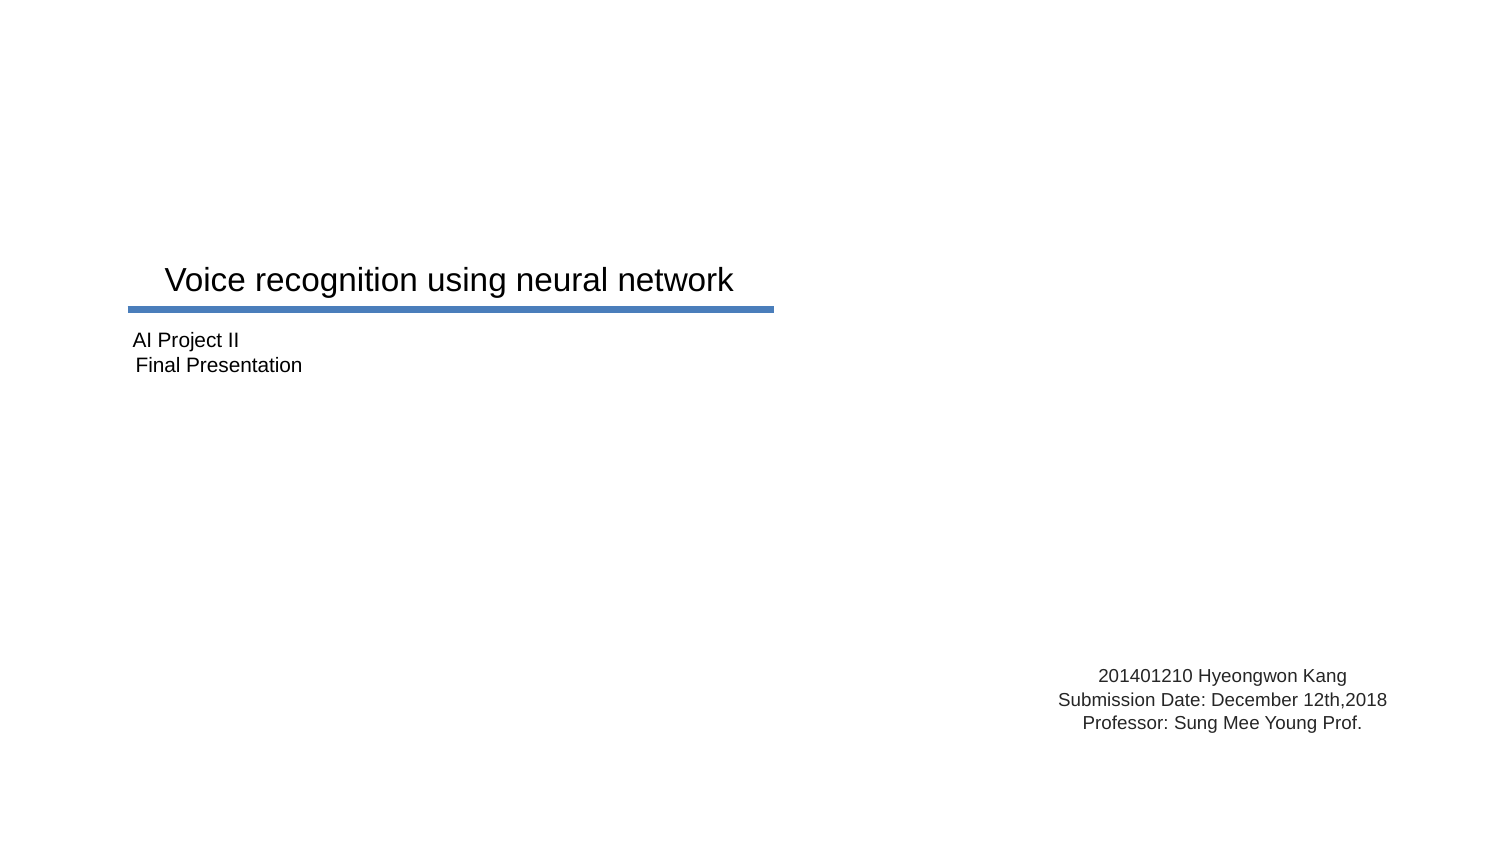

Voice recognition using neural network
AI Project II
Final Presentation
201401210 Hyeongwon Kang
Submission Date: December 12th,2018
Professor: Sung Mee Young Prof.